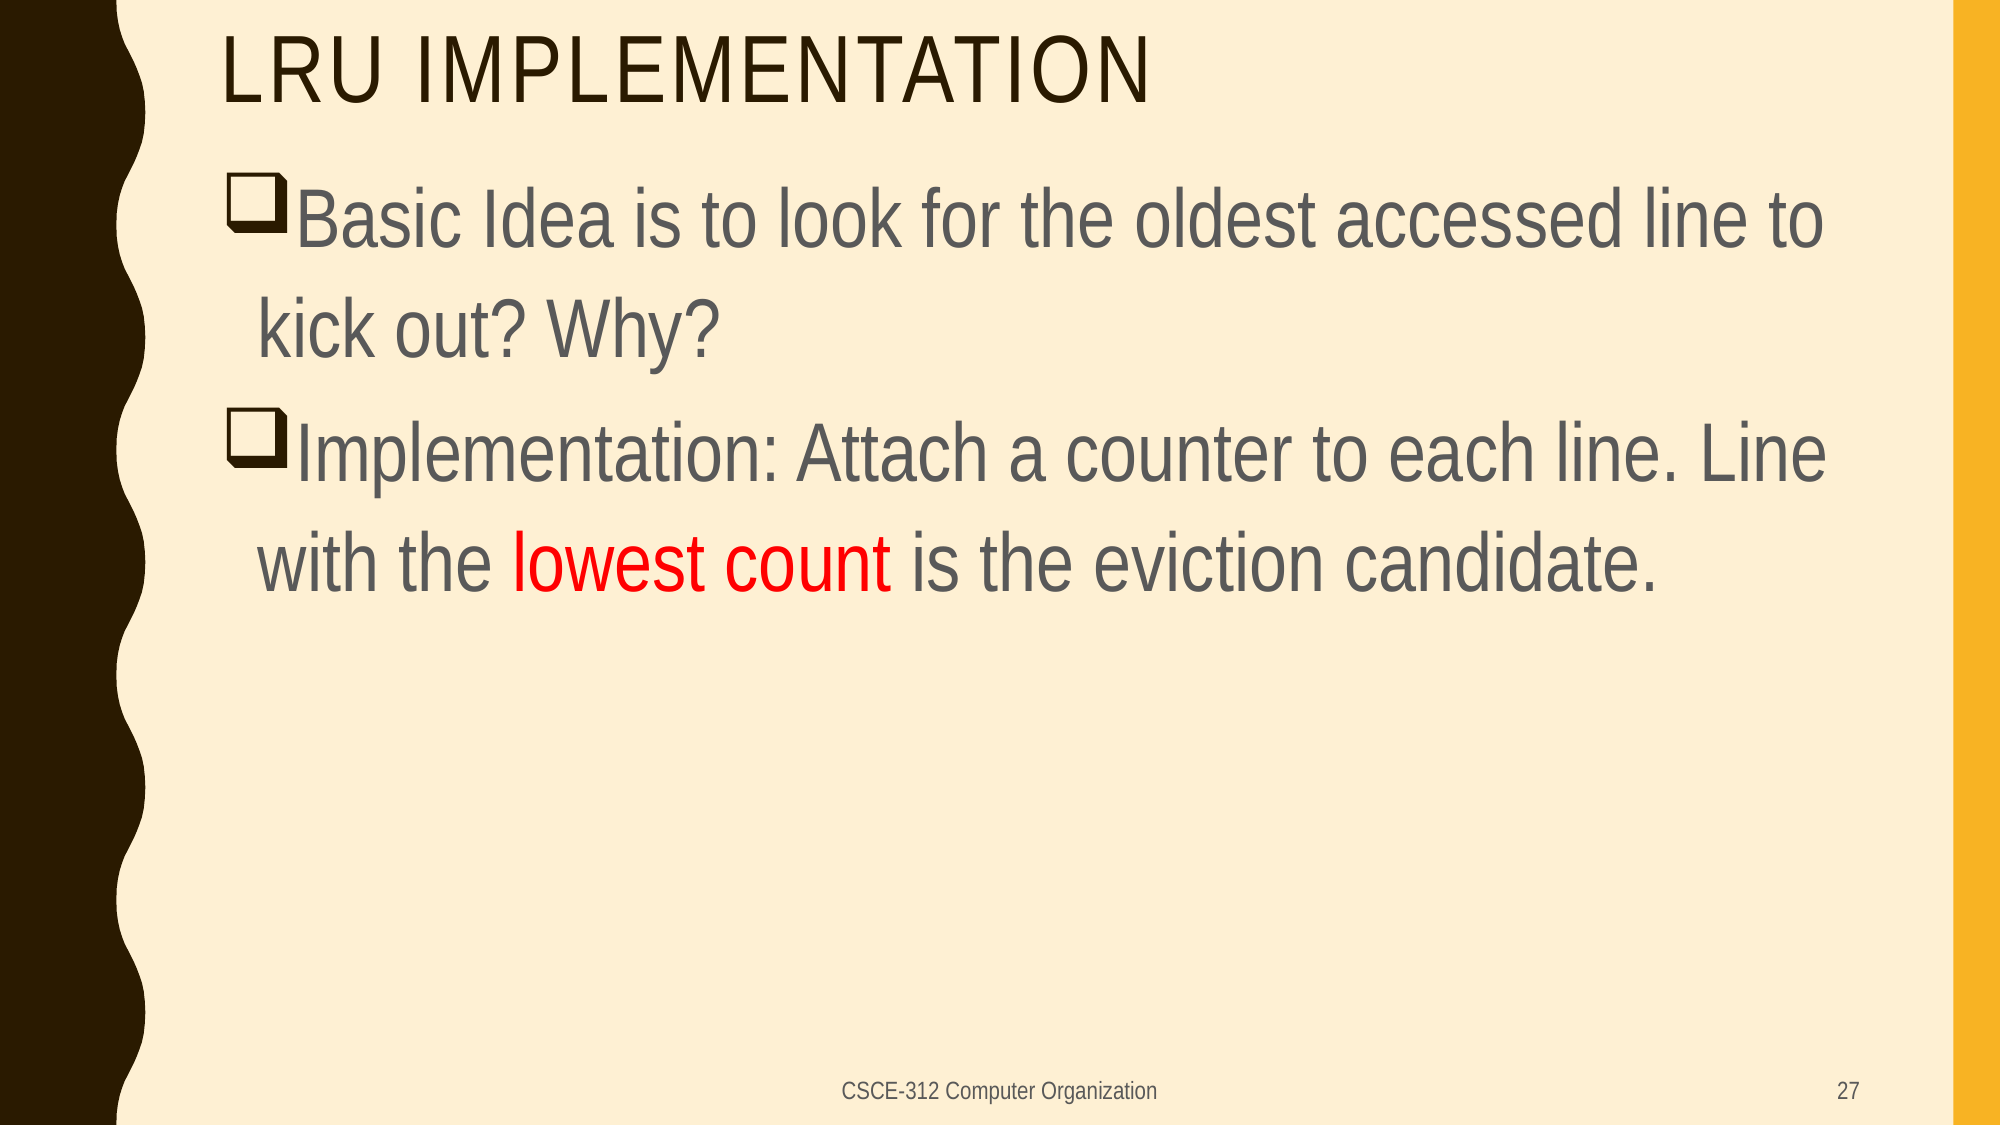

# LRU Implementation
Basic Idea is to look for the oldest accessed line to kick out? Why?
Implementation: Attach a counter to each line. Line with the lowest count is the eviction candidate.
CSCE-312 Computer Organization
27